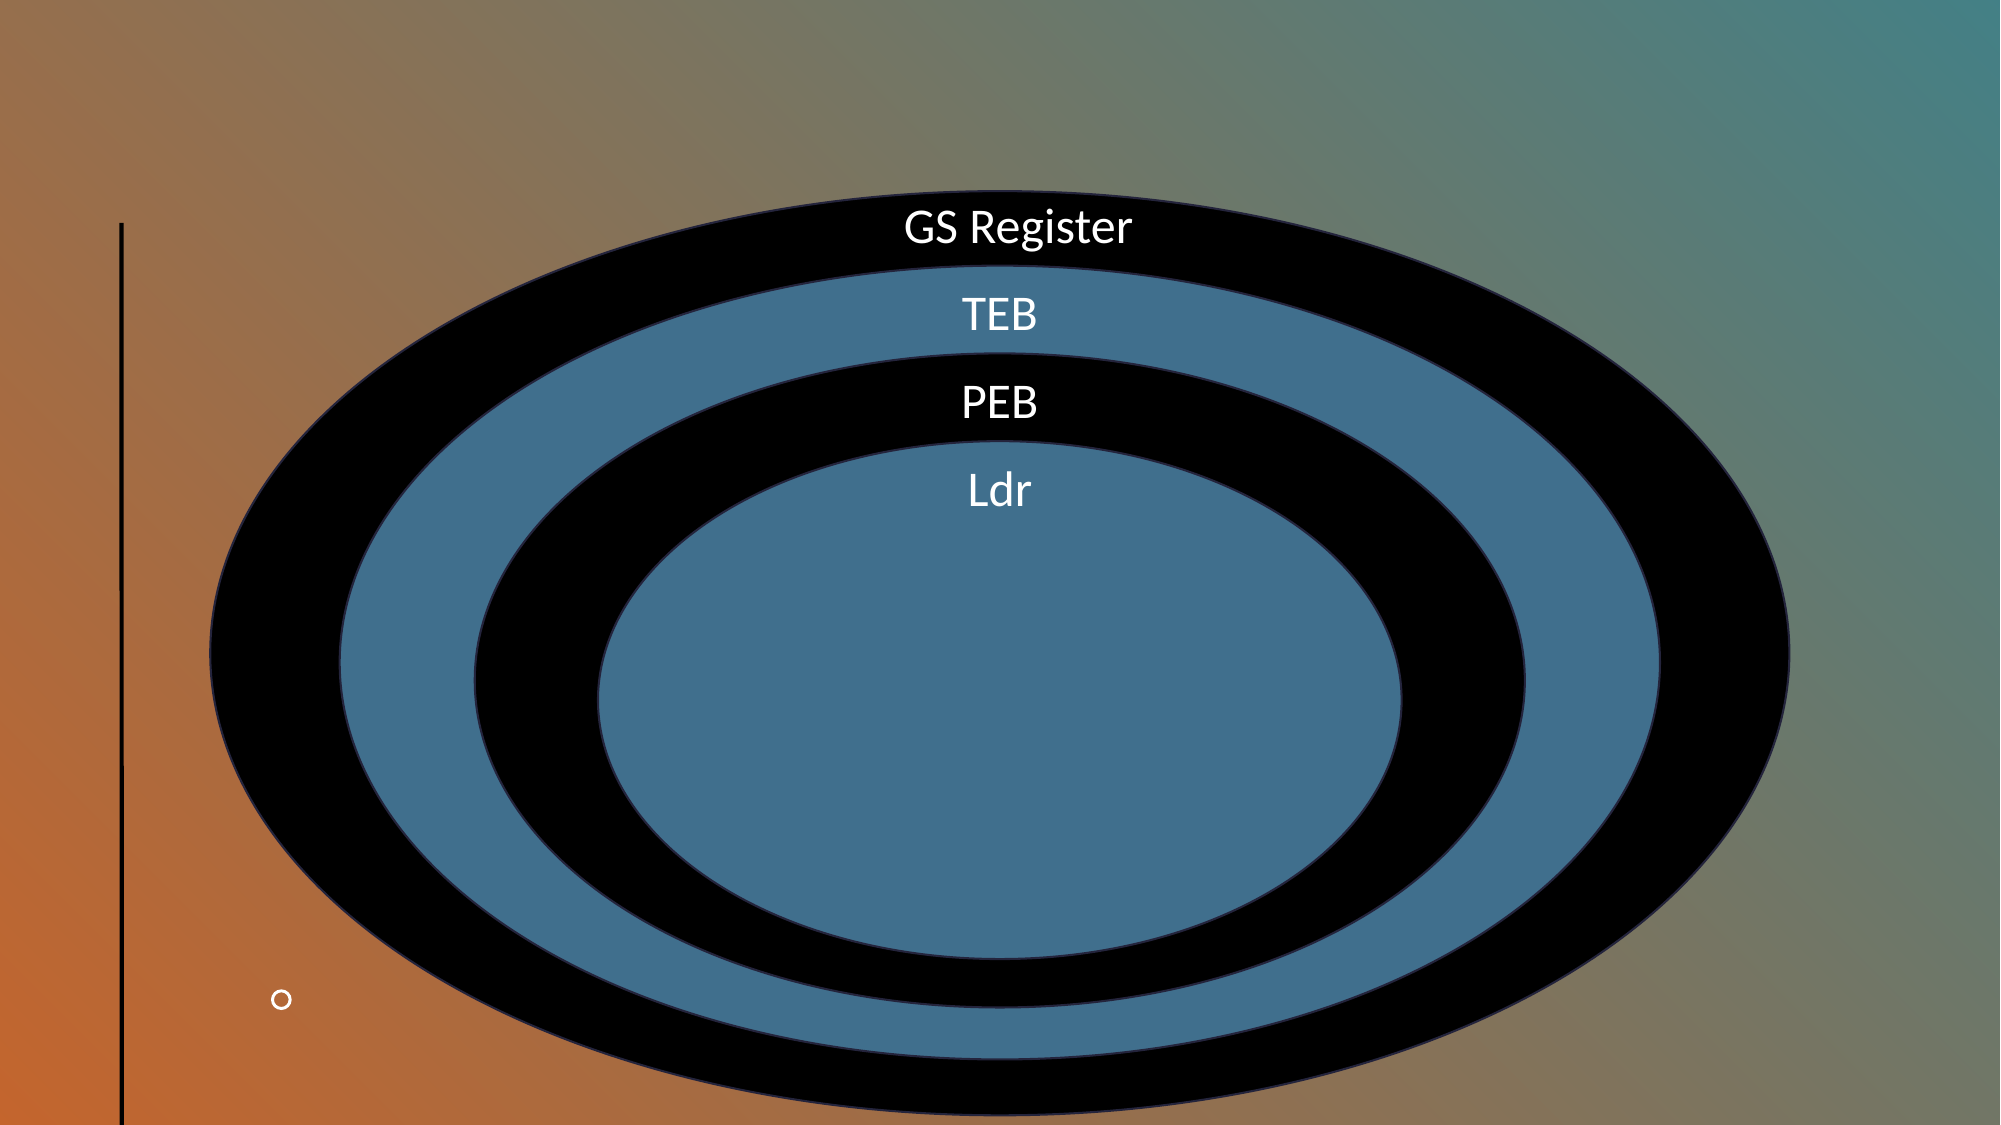

# GS Register

TEB
TEB
PEB

Ldr